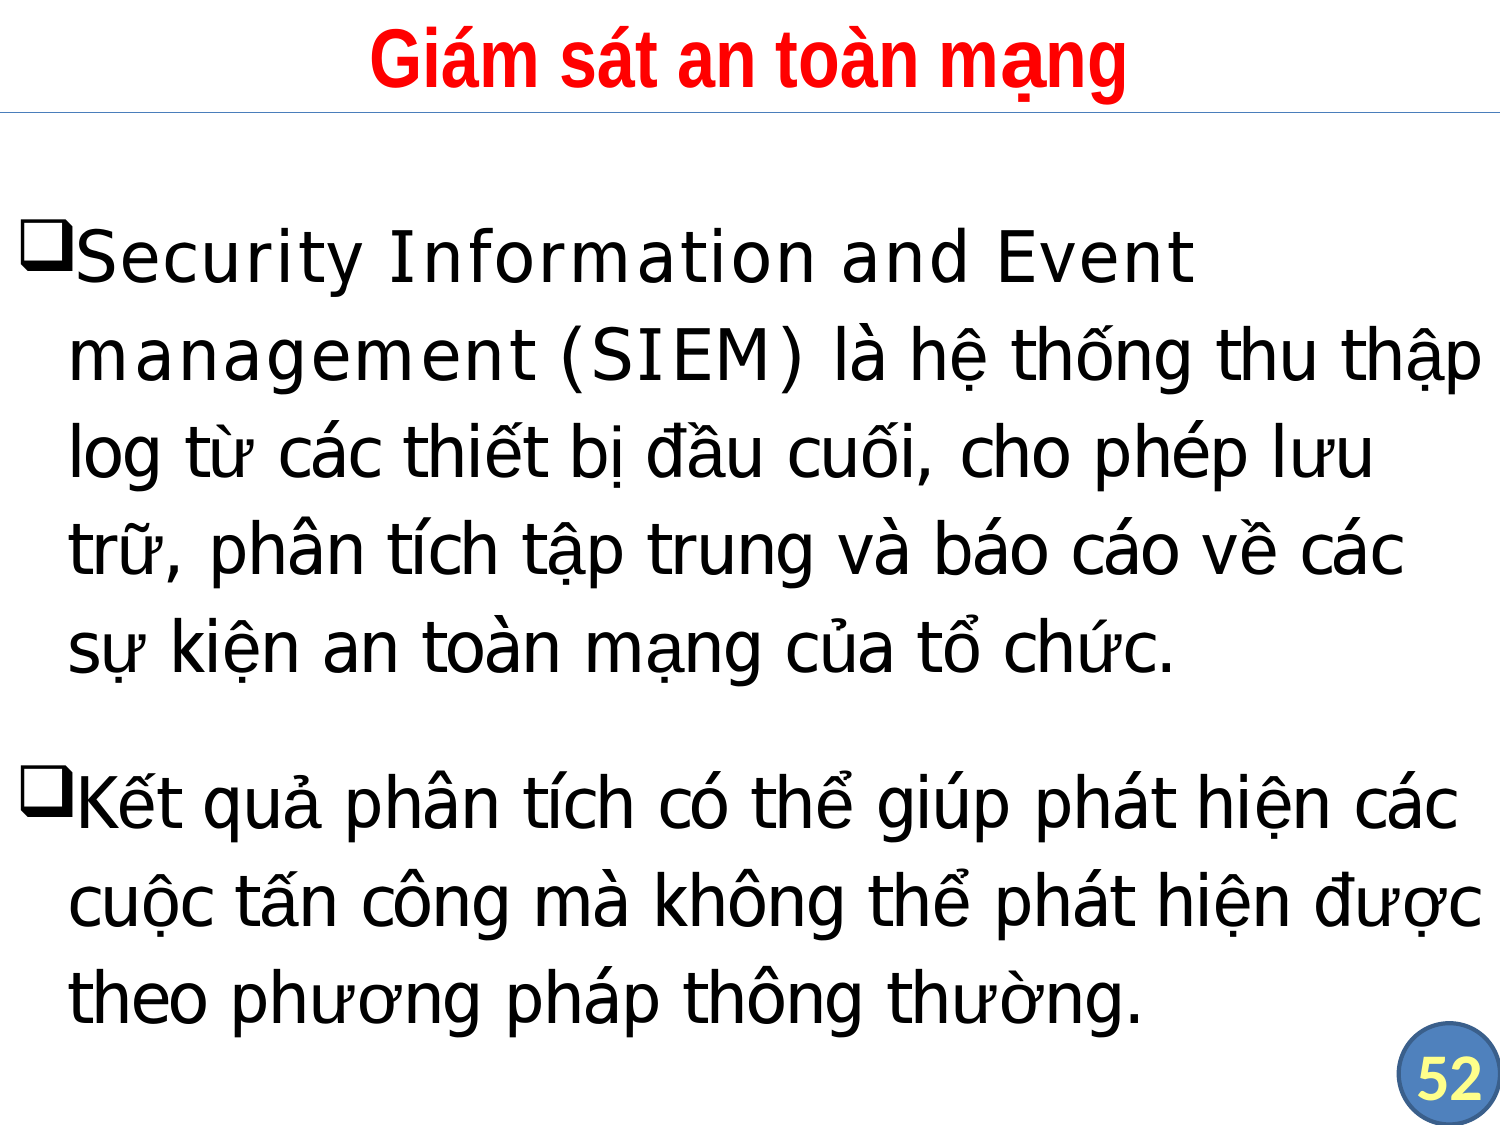

# Giám sát an toàn mạng
Security Information and Event management (SIEM) là hệ thống thu thập log từ các thiết bị đầu cuối, cho phép lưu trữ, phân tích tập trung và báo cáo về các sự kiện an toàn mạng của tổ chức.
Kết quả phân tích có thể giúp phát hiện các cuộc tấn công mà không thể phát hiện được theo phương pháp thông thường.
52